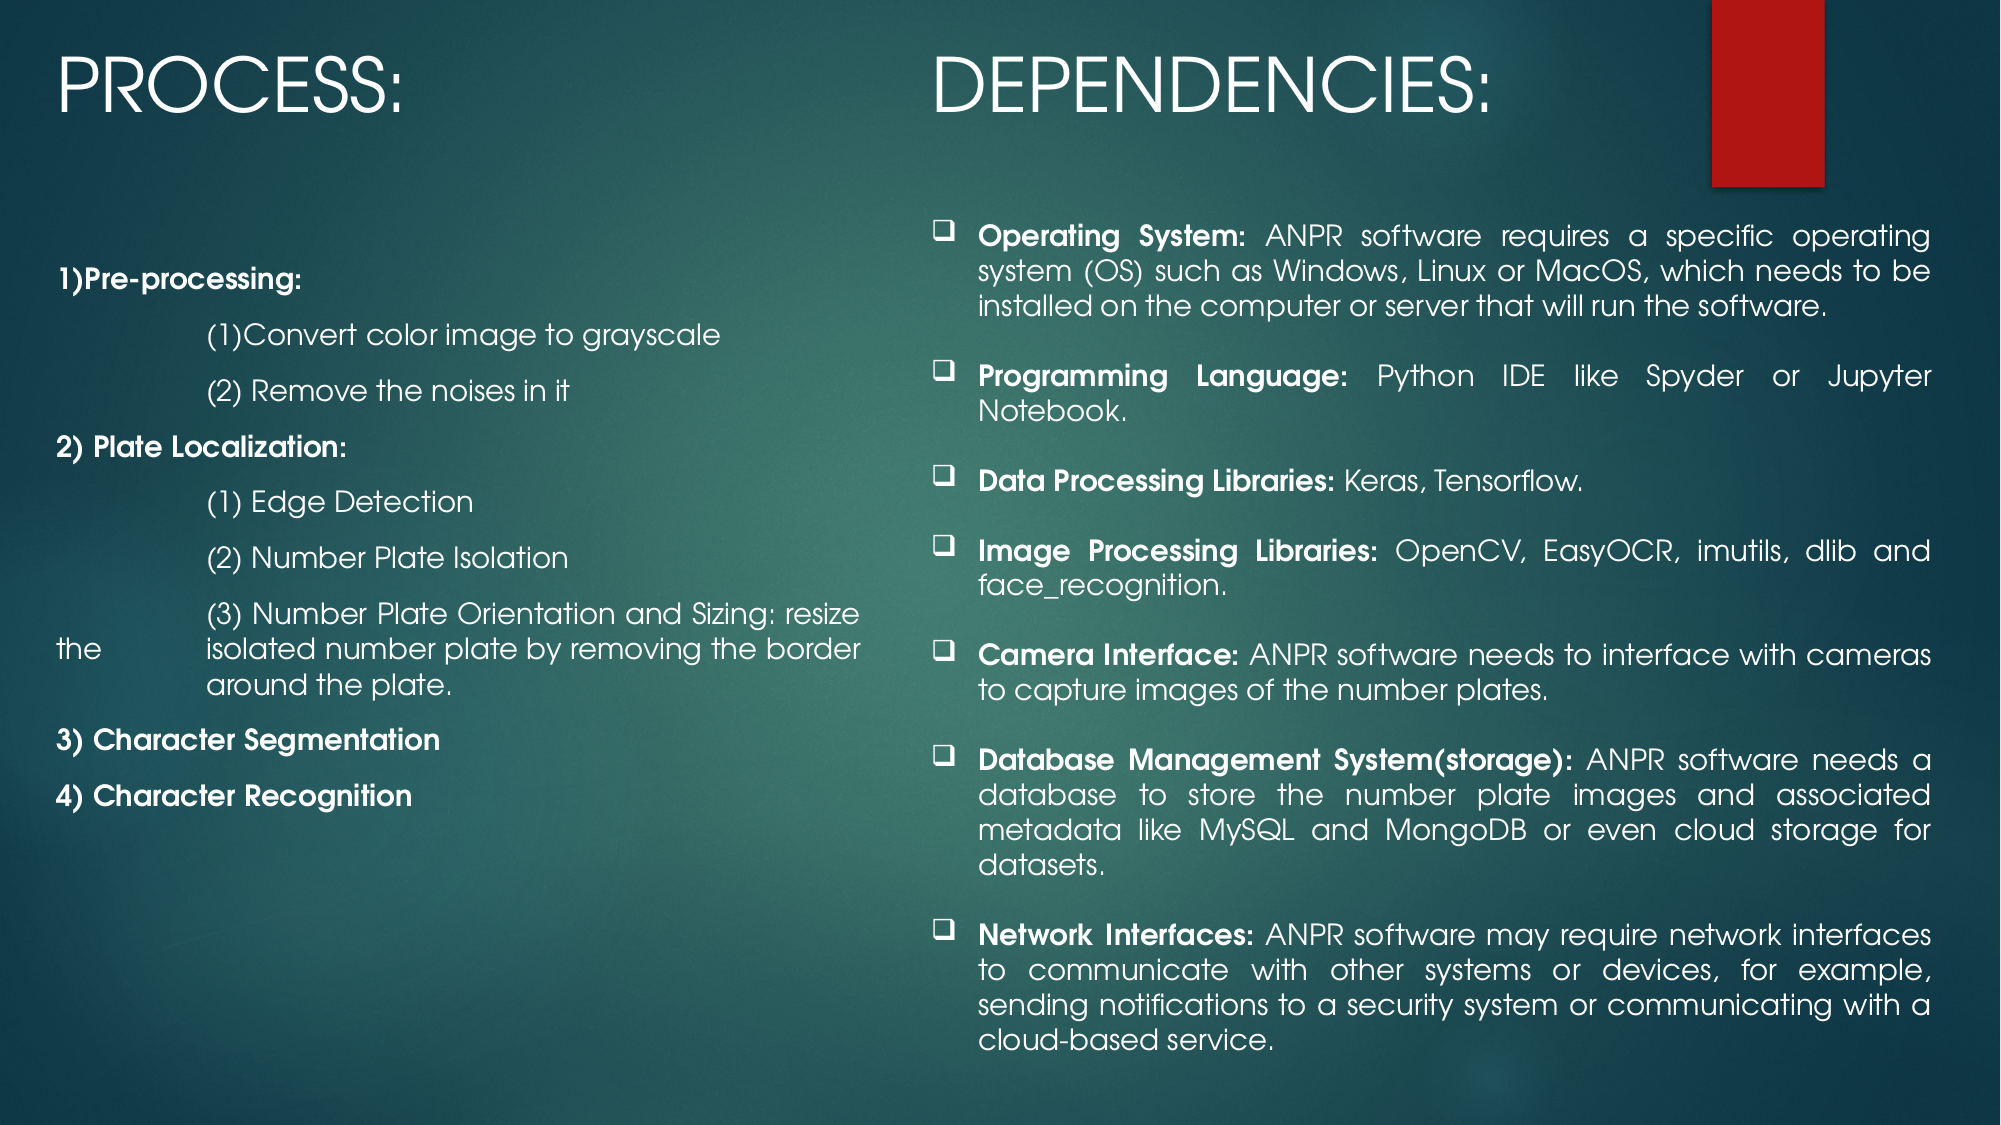

PROCESS:

1)Pre-processing:
	(1)Convert color image to grayscale
	(2) Remove the noises in it
2) Plate Localization:
	(1) Edge Detection
	(2) Number Plate Isolation
	(3) Number Plate Orientation and Sizing: resize the 	isolated number plate by removing the border 	around the plate.
3) Character Segmentation
4) Character Recognition

DEPENDENCIES:

Operating System: ANPR software requires a specific operating system (OS) such as Windows, Linux or MacOS, which needs to be installed on the computer or server that will run the software.

Programming Language: Python IDE like Spyder or Jupyter Notebook.

Data Processing Libraries: Keras, Tensorflow.

Image Processing Libraries: OpenCV, EasyOCR, imutils, dlib and face_recognition.

Camera Interface: ANPR software needs to interface with cameras to capture images of the number plates.

Database Management System(storage): ANPR software needs a database to store the number plate images and associated metadata like MySQL and MongoDB or even cloud storage for datasets.

Network Interfaces: ANPR software may require network interfaces to communicate with other systems or devices, for example, sending notifications to a security system or communicating with a cloud-based service.